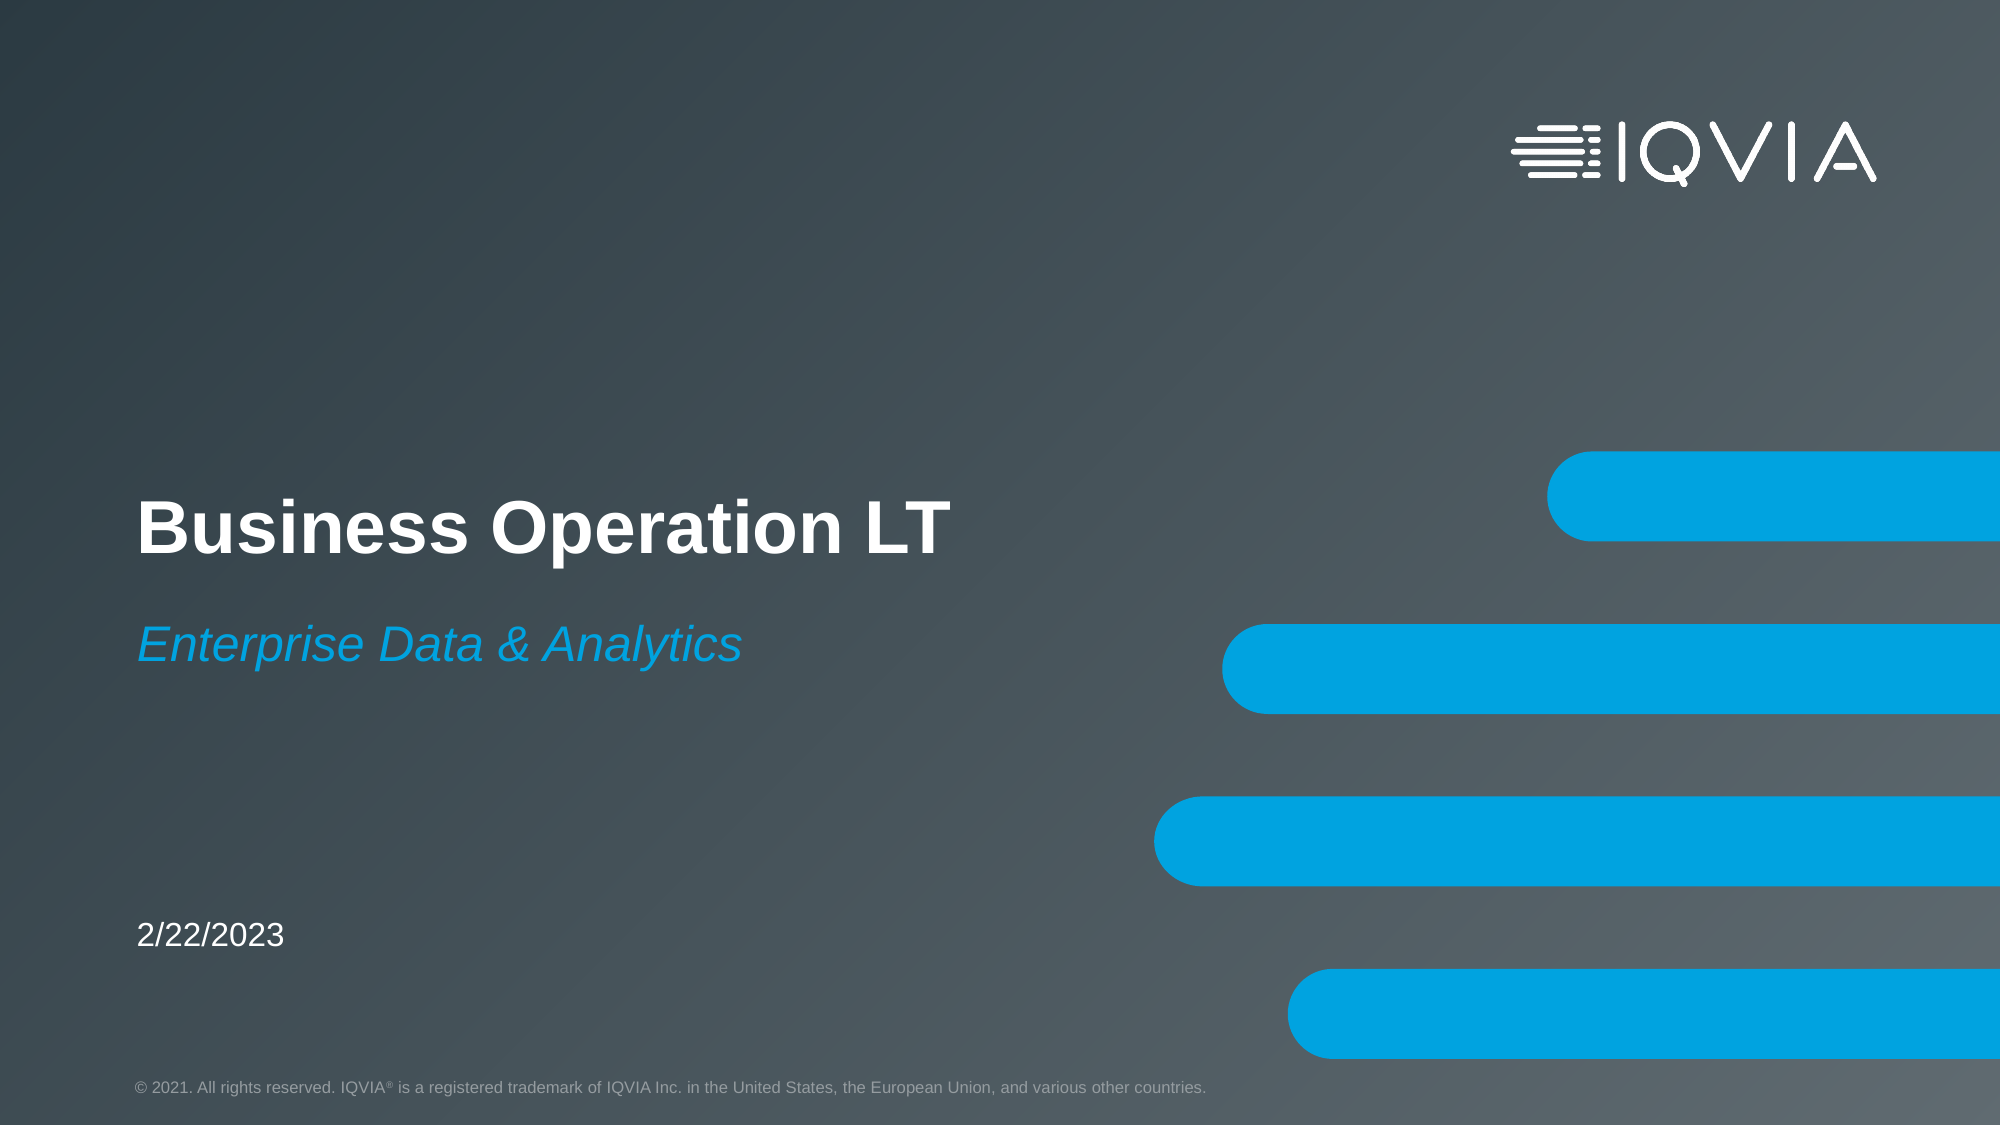

# Business Operation LT
Enterprise Data & Analytics
2/22/2023